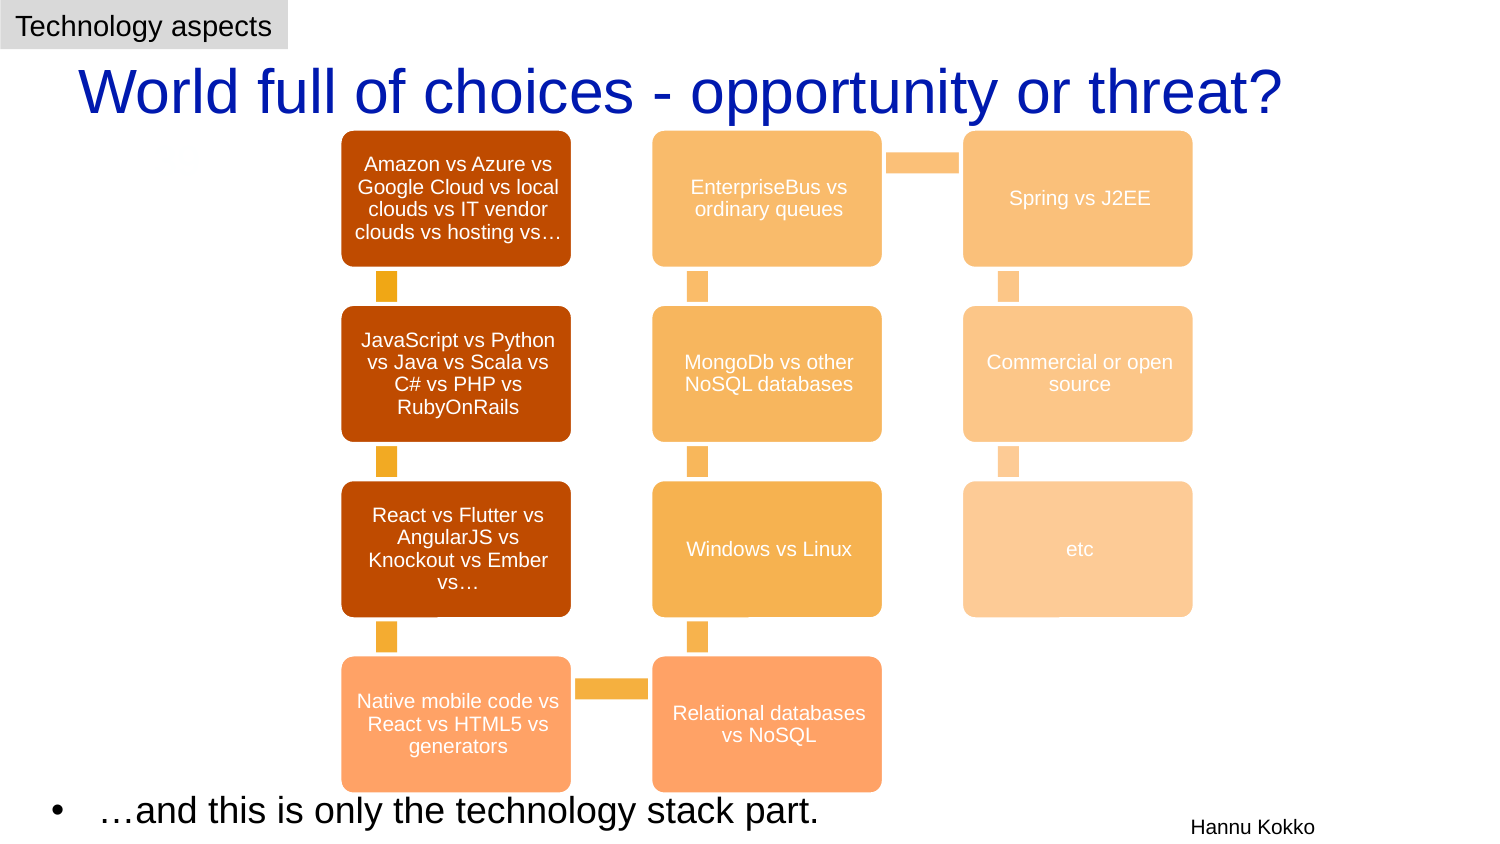

Technology aspects
# World full of choices - opportunity or threat?
Amazon vs Azure vs Google Cloud vs local clouds vs IT vendor clouds vs hosting vs…
JavaScript vs Python vs Java vs Scala vs C# vs PHP vs RubyOnRails
React vs Flutter vs AngularJS vs Knockout vs Ember vs…
Native mobile code vs React vs HTML5 vs generators
Relational databases vs NoSQL
Windows vs Linux
MongoDb vs other NoSQL databases
EnterpriseBus vs ordinary queues
Spring vs J2EE
Commercial or open source
etc
39

…and this is only the technology stack part.

Hannu Kokko